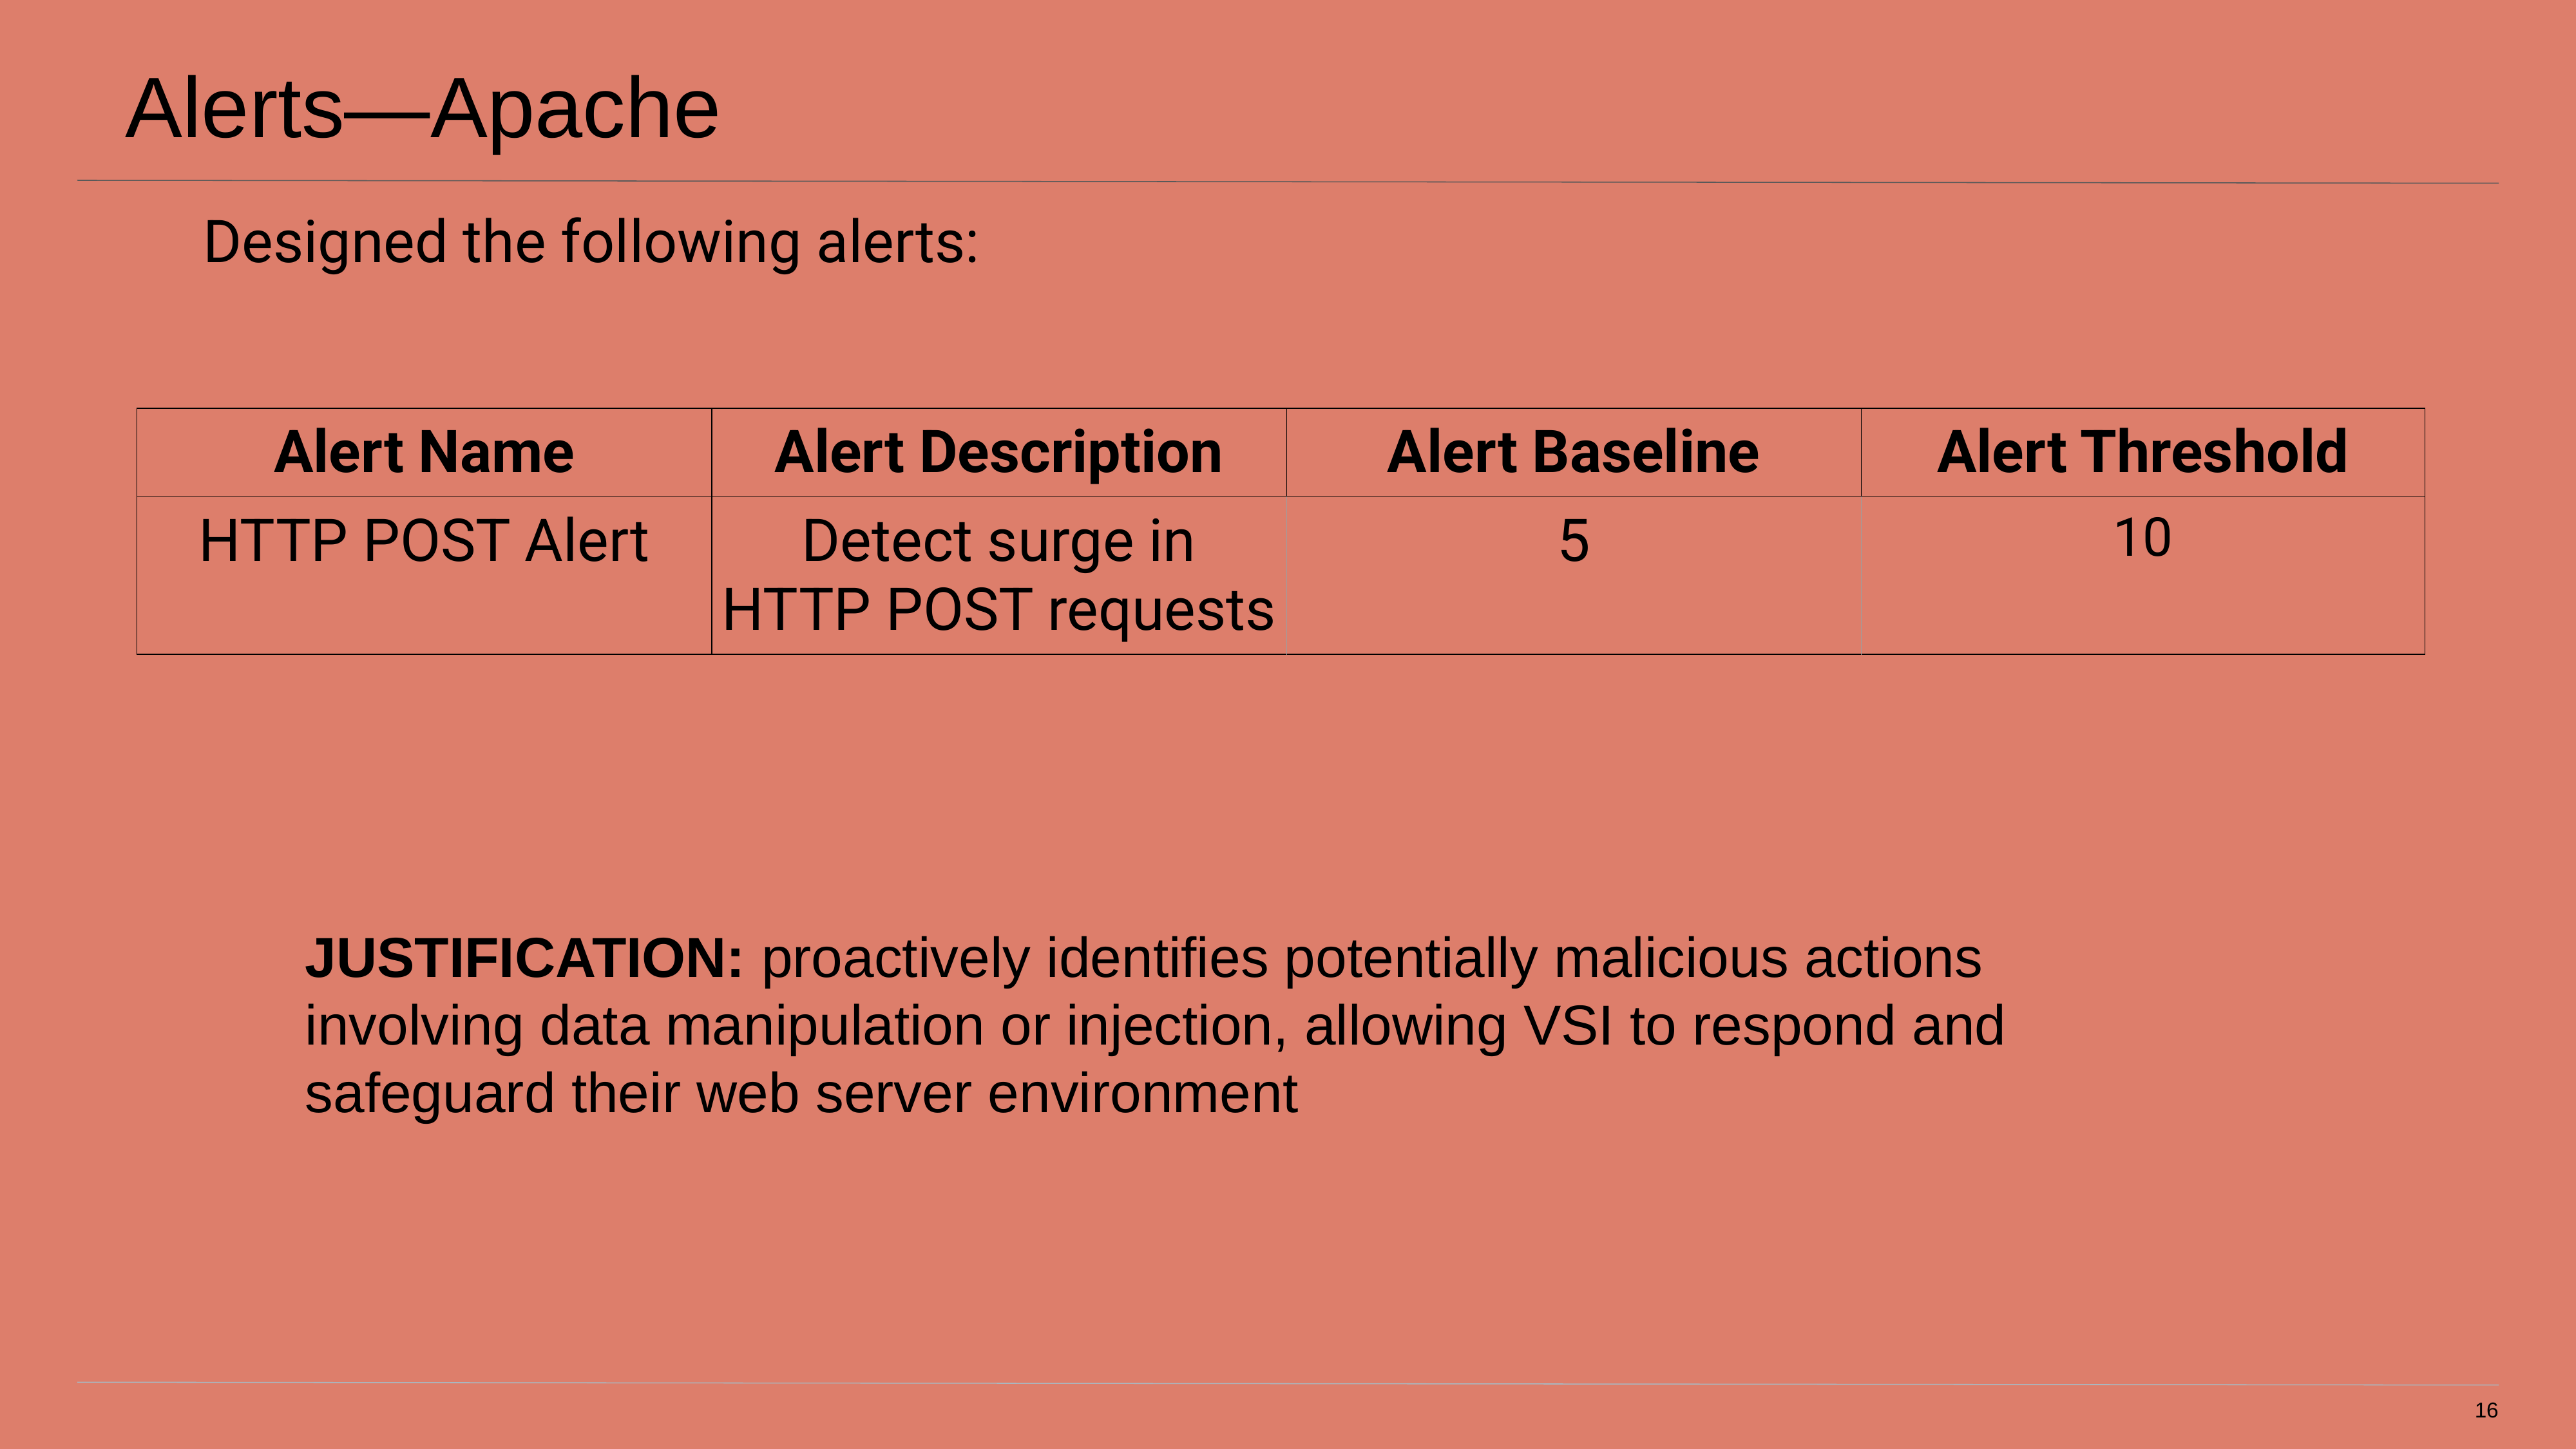

# Alerts—Apache
Designed the following alerts:

| Alert Name | Alert Description | Alert Baseline | Alert Threshold |
| --- | --- | --- | --- |
| HTTP POST Alert | Detect surge in HTTP POST requests | 5 | 10 |
JUSTIFICATION: proactively identifies potentially malicious actions involving data manipulation or injection, allowing VSI to respond and safeguard their web server environment
16